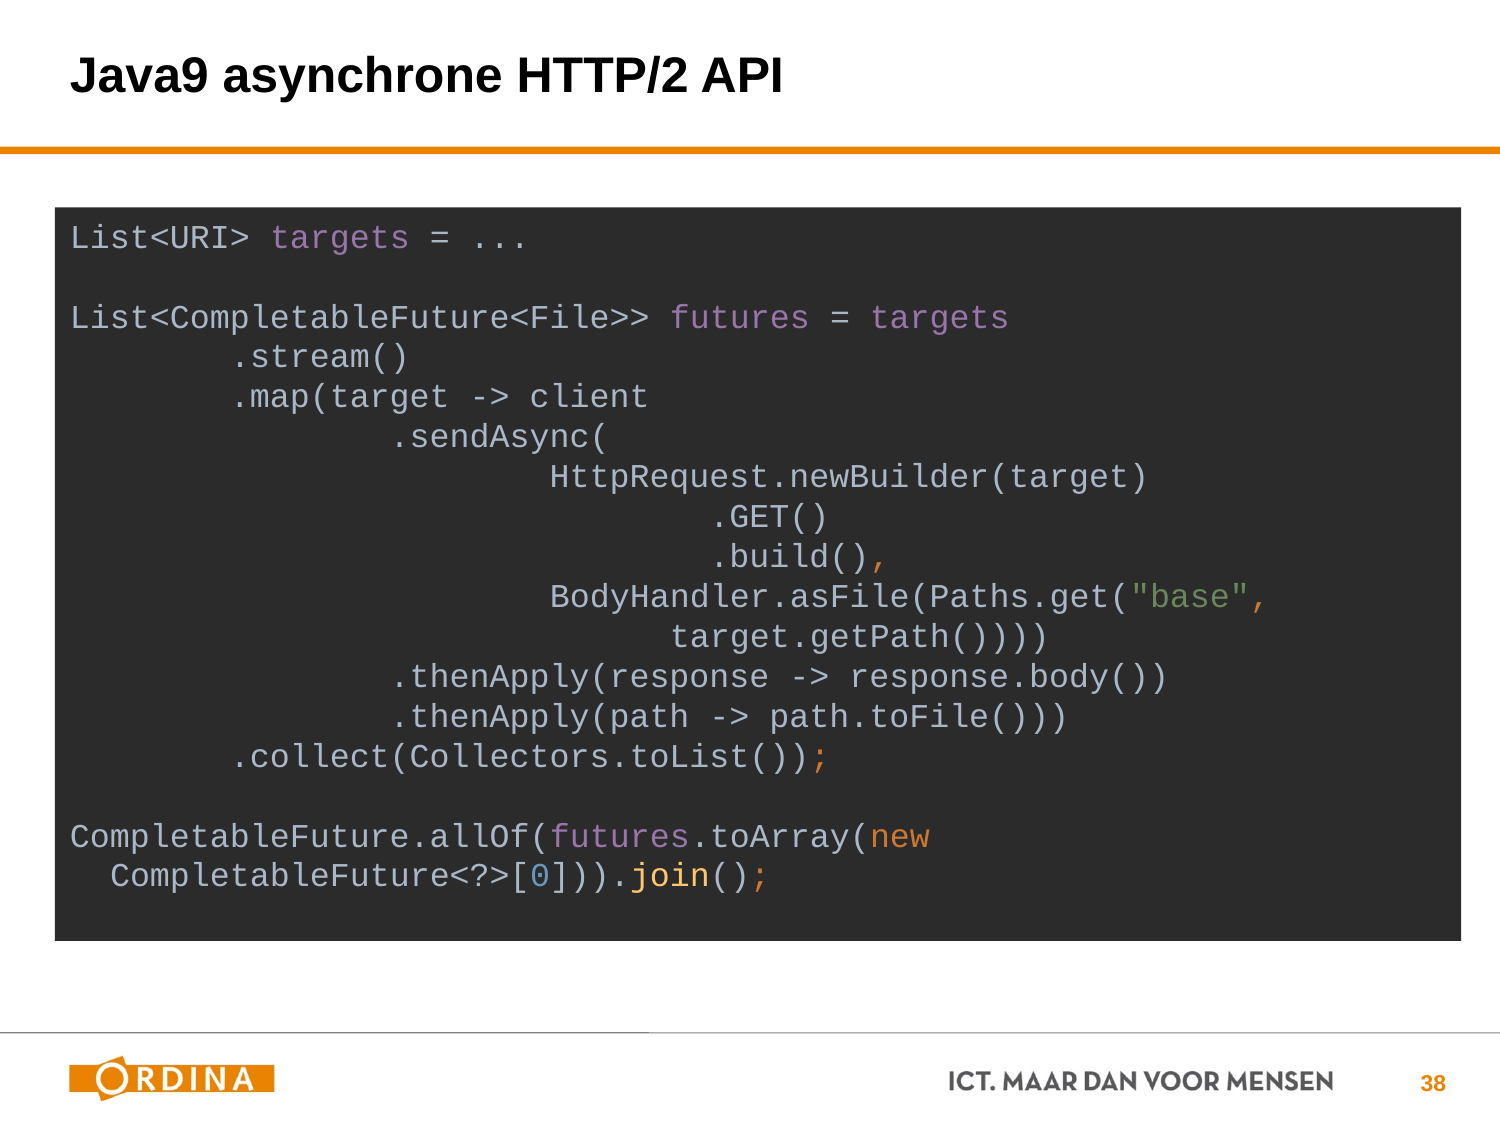

# Java9 asynchrone HTTP/2 API

List<URI> targets = ...
List<CompletableFuture<File>> futures = targets
        .stream()
        .map(target -> client
                .sendAsync(
                        HttpRequest.newBuilder(target)
                                .GET()
                                .build(),
                        BodyHandler.asFile(Paths.get("base",
                              target.getPath())))
                .thenApply(response -> response.body())
                .thenApply(path -> path.toFile()))
        .collect(Collectors.toList());
CompletableFuture.allOf(futures.toArray(new
  CompletableFuture<?>[0])).join();
38